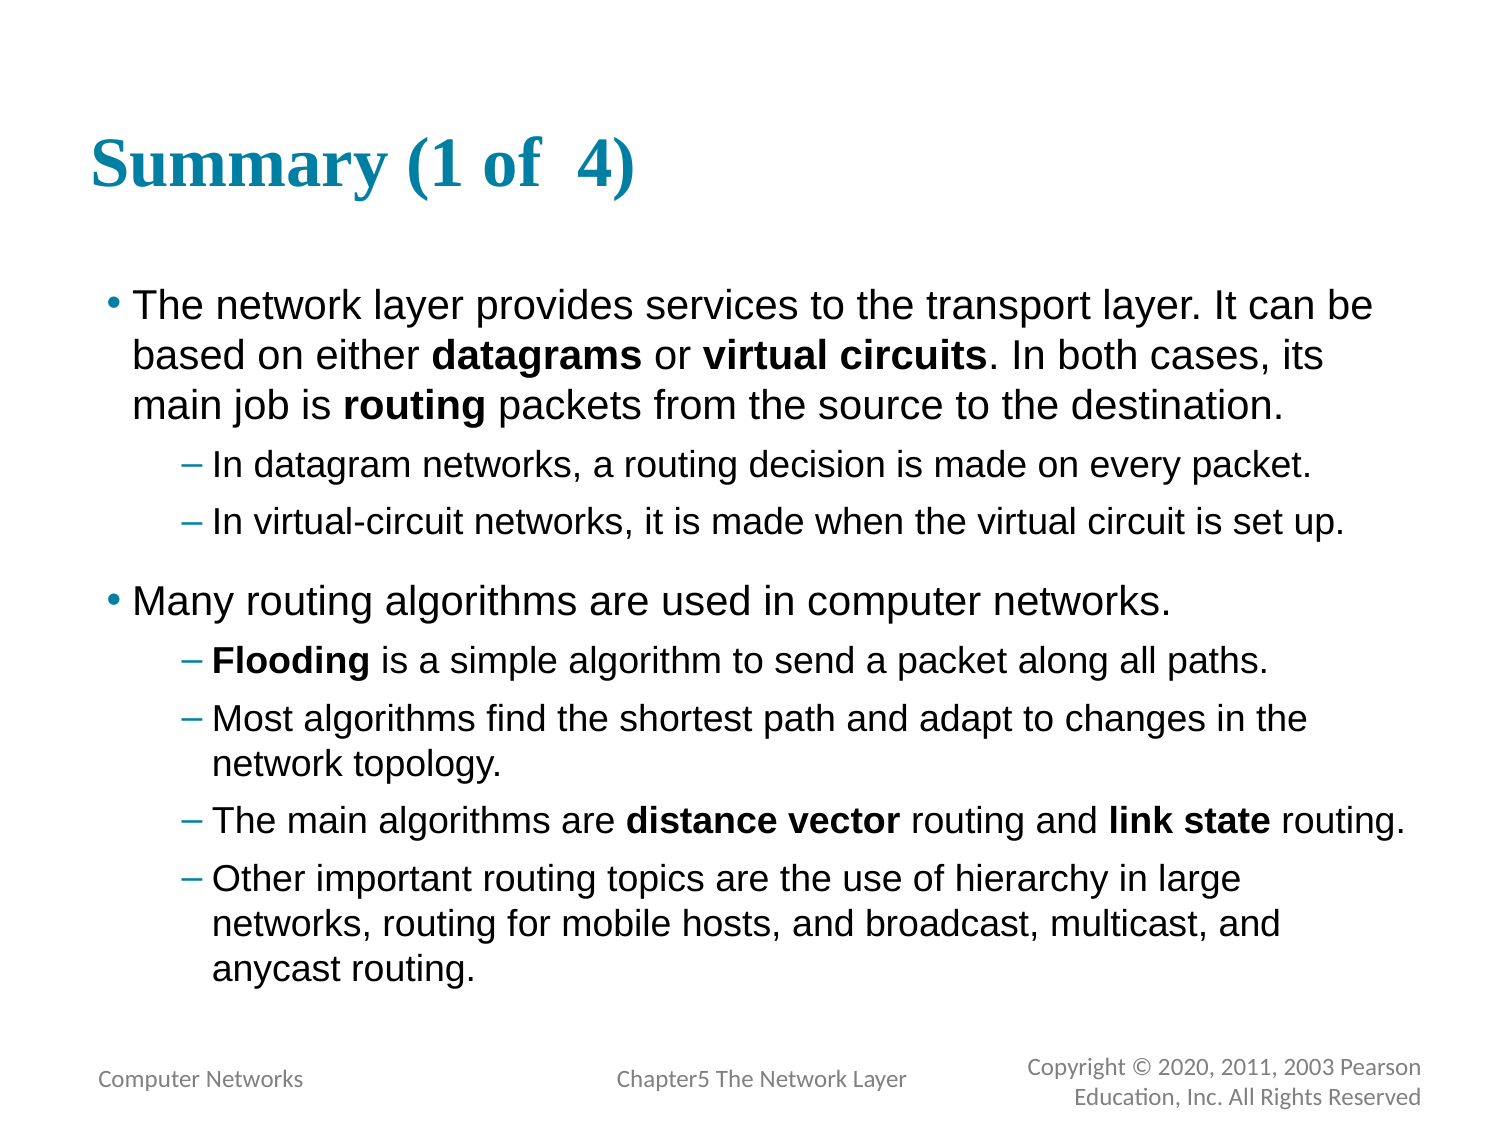

# Summary (1 of  4)
The network layer provides services to the transport layer. It can be based on either datagrams or virtual circuits. In both cases, its main job is routing packets from the source to the destination.
In datagram networks, a routing decision is made on every packet.
In virtual-circuit networks, it is made when the virtual circuit is set up.
Many routing algorithms are used in computer networks.
Flooding is a simple algorithm to send a packet along all paths.
Most algorithms find the shortest path and adapt to changes in the network topology.
The main algorithms are distance vector routing and link state routing.
Other important routing topics are the use of hierarchy in large networks, routing for mobile hosts, and broadcast, multicast, and anycast routing.